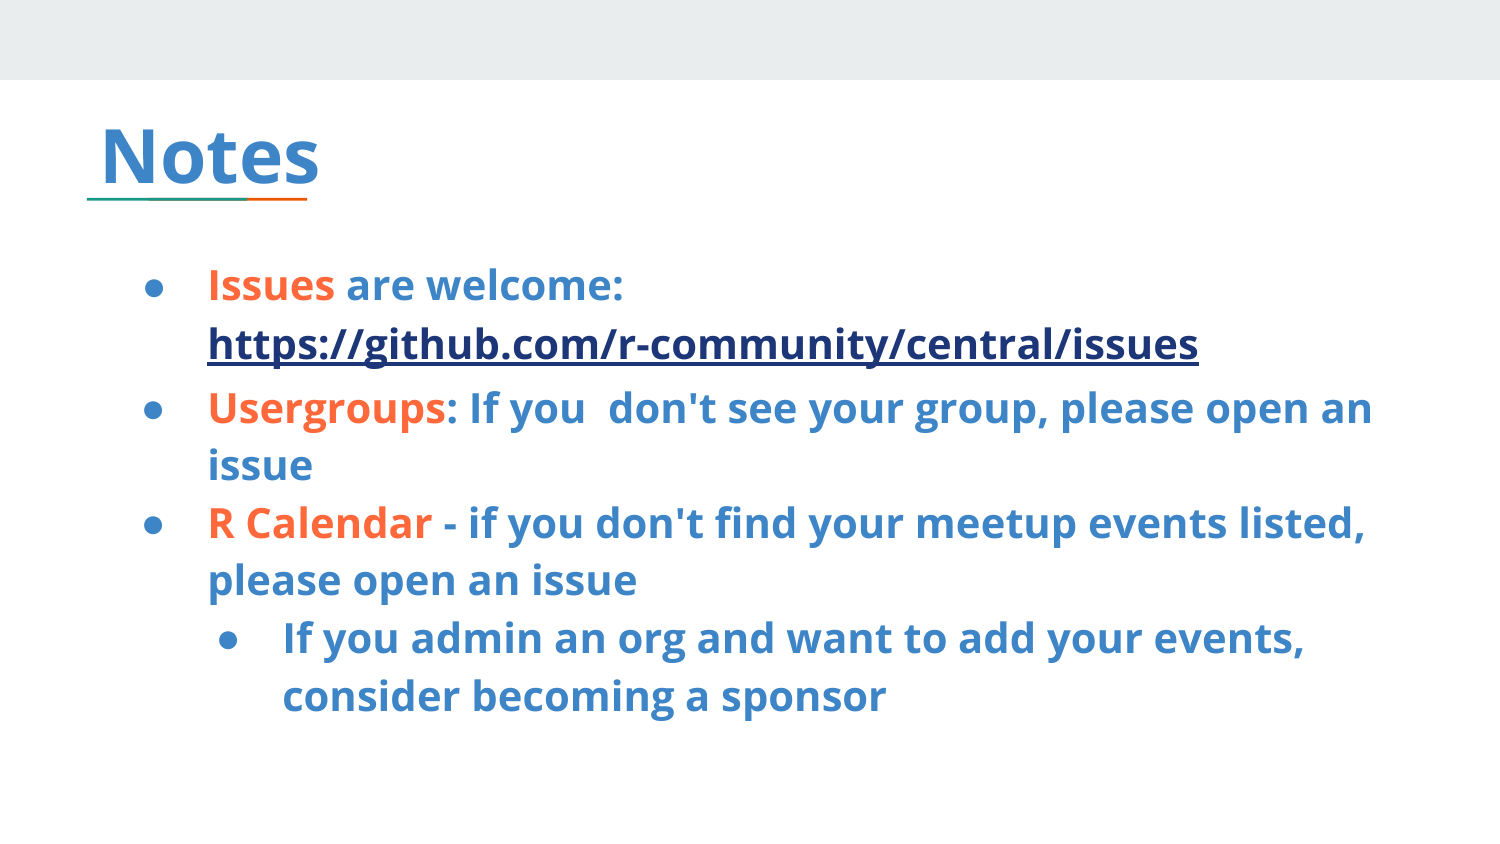

# Notes
Issues are welcome: https://github.com/r-community/central/issues
Usergroups: If you  don't see your group, please open an issue
R Calendar - if you don't find your meetup events listed, please open an issue
If you admin an org and want to add your events, consider becoming a sponsor